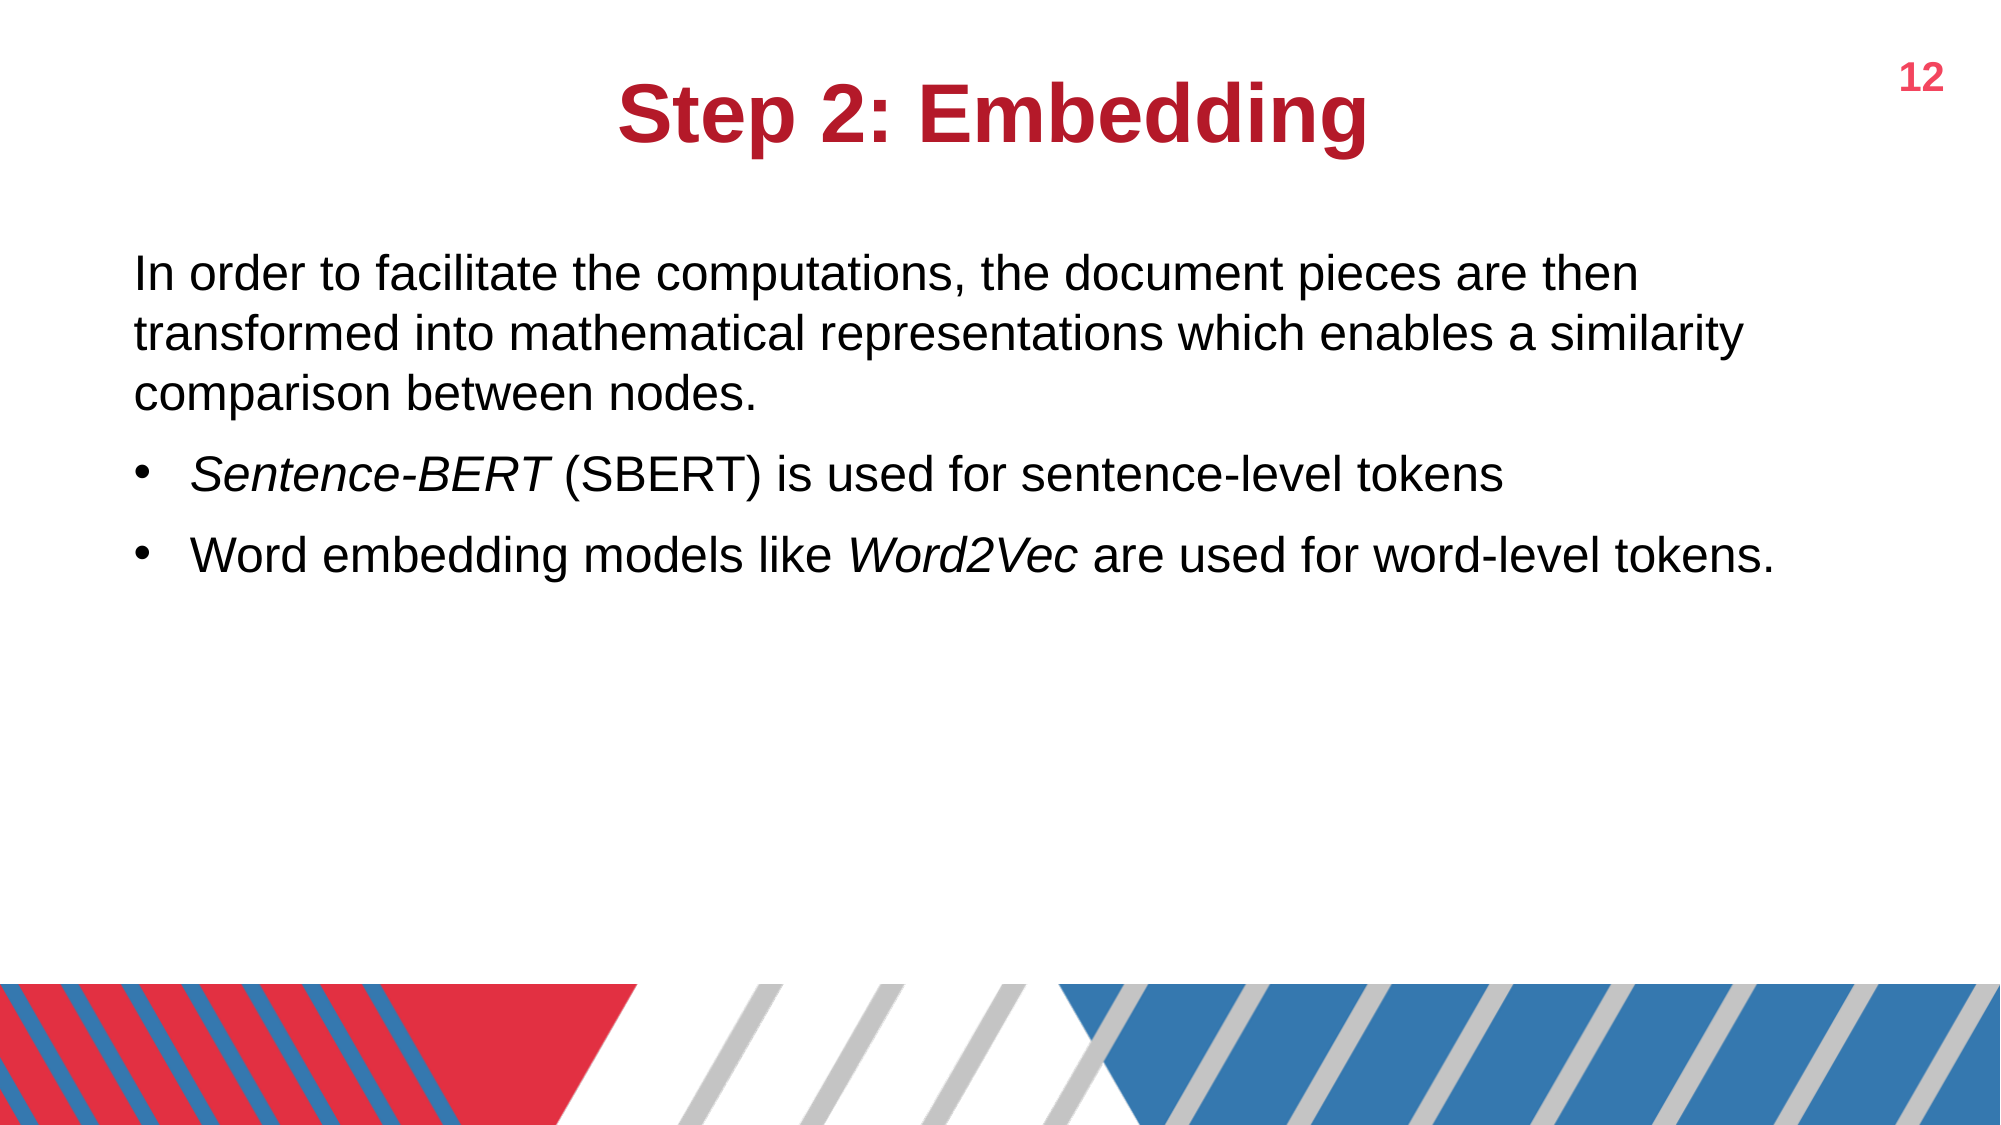

12
# Step 2: Embedding
In order to facilitate the computations, the document pieces are then transformed into mathematical representations which enables a similarity comparison between nodes.
Sentence-BERT (SBERT) is used for sentence-level tokens
Word embedding models like Word2Vec are used for word-level tokens.